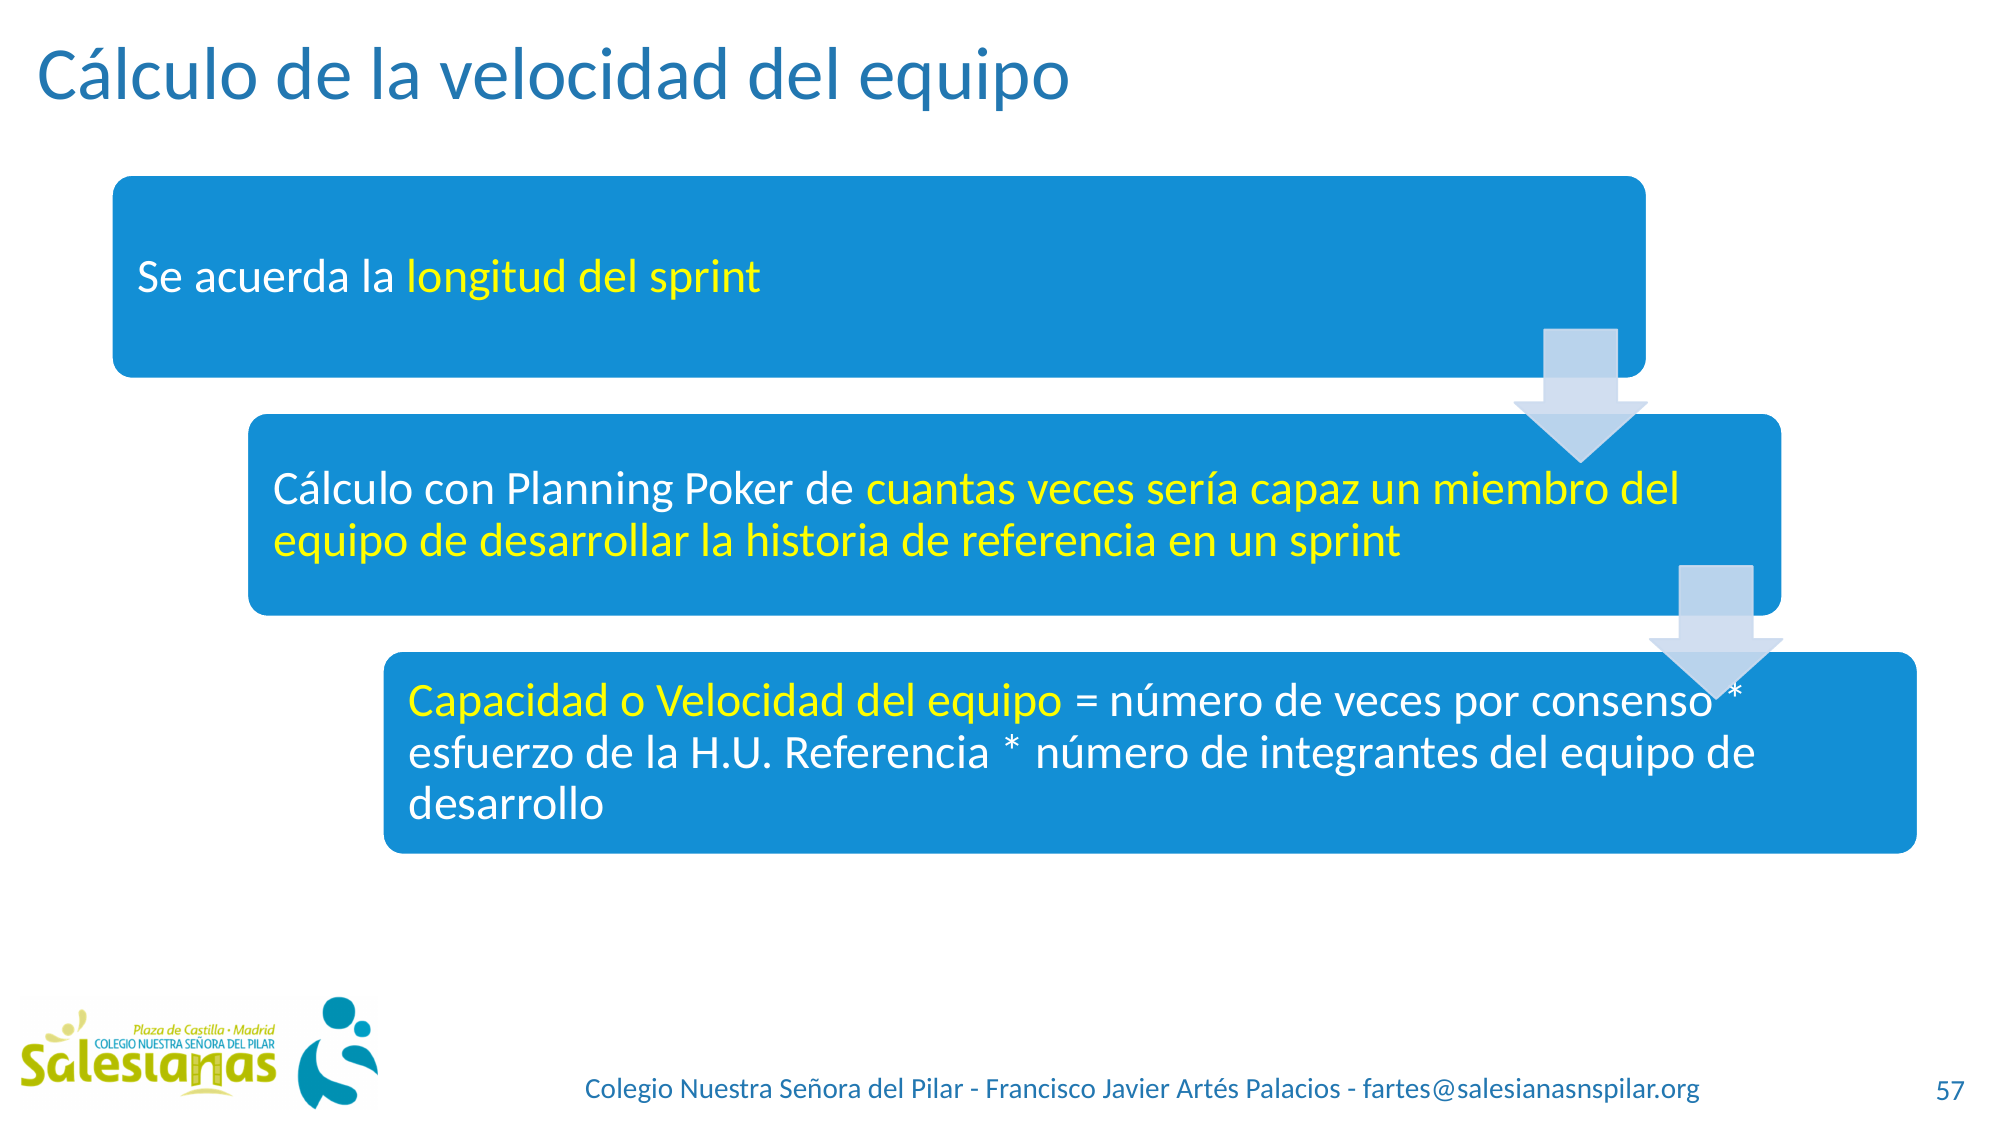

Cálculo de la velocidad del equipo
Se acuerda la longitud del sprint
Cálculo con Planning Poker de cuantas veces sería capaz un miembro del equipo de desarrollar la historia de referencia en un sprint
Capacidad o Velocidad del equipo = número de veces por consenso * esfuerzo de la H.U. Referencia * número de integrantes del equipo de desarrollo